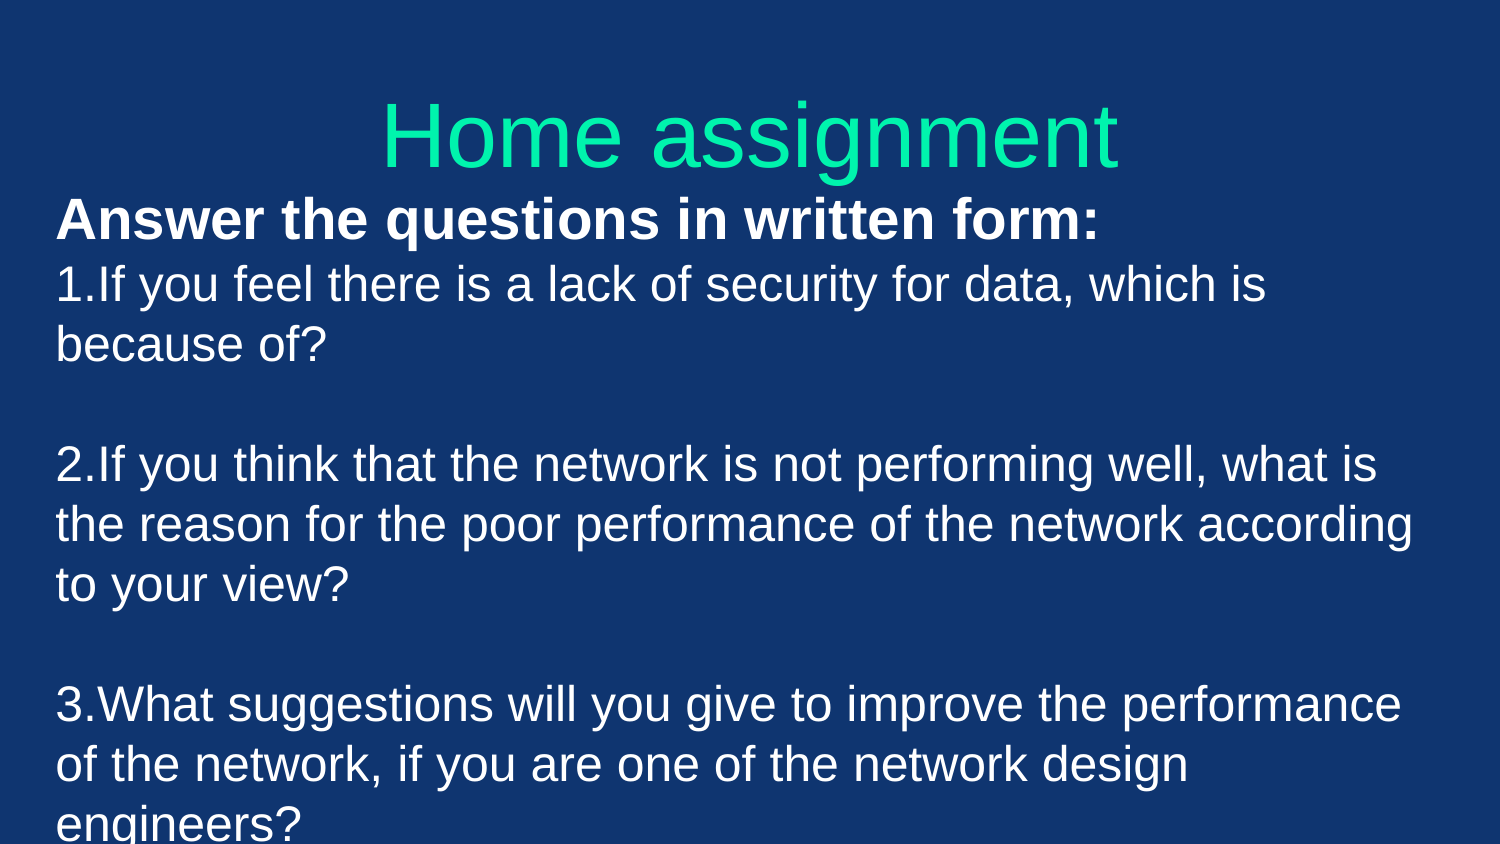

# Home assignment
Answer the questions in written form:
1.If you feel there is a lack of security for data, which is because of?

2.If you think that the network is not performing well, what is the reason for the poor performance of the network according to your view?

3.What suggestions will you give to improve the performance of the network, if you are one of the network design engineers?